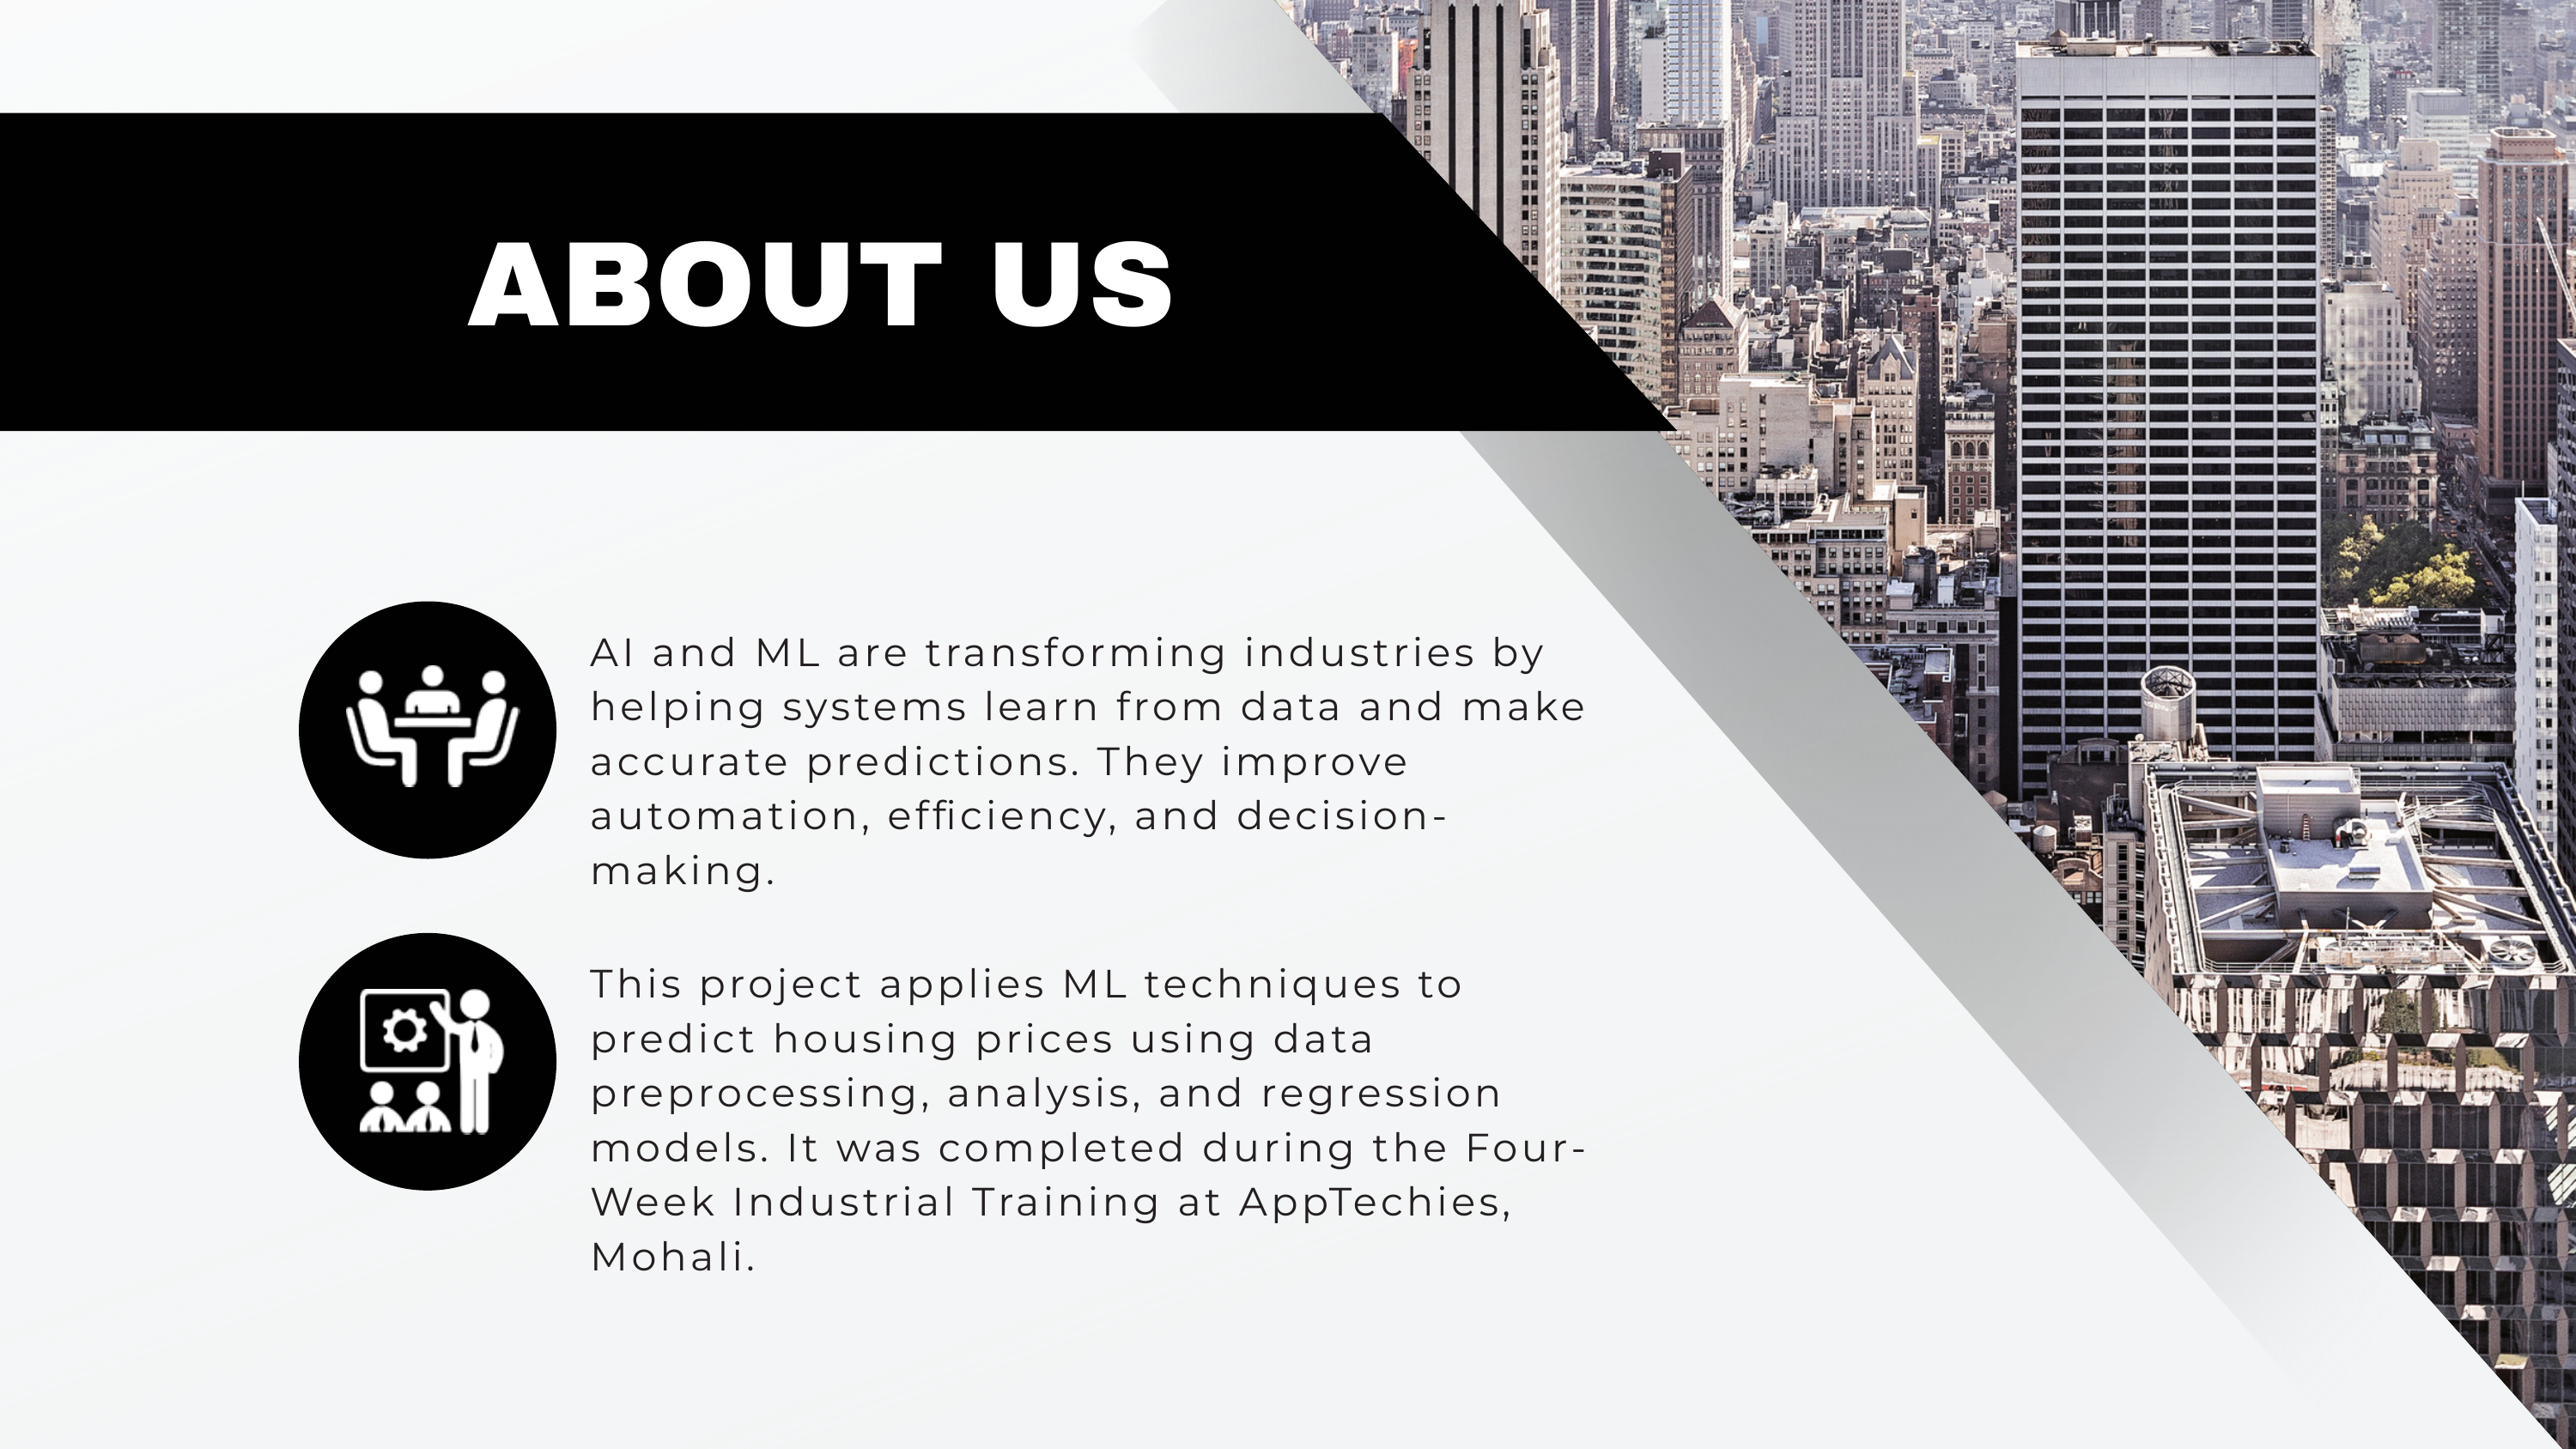

ABOUT US

AI and ML are transforming industries by helping systems learn from data and make accurate predictions. They improve automation, efficiency, and decision-making.

This project applies ML techniques to predict housing prices using data preprocessing, analysis, and regression models. It was completed during the Four-Week Industrial Training at AppTechies, Mohali.